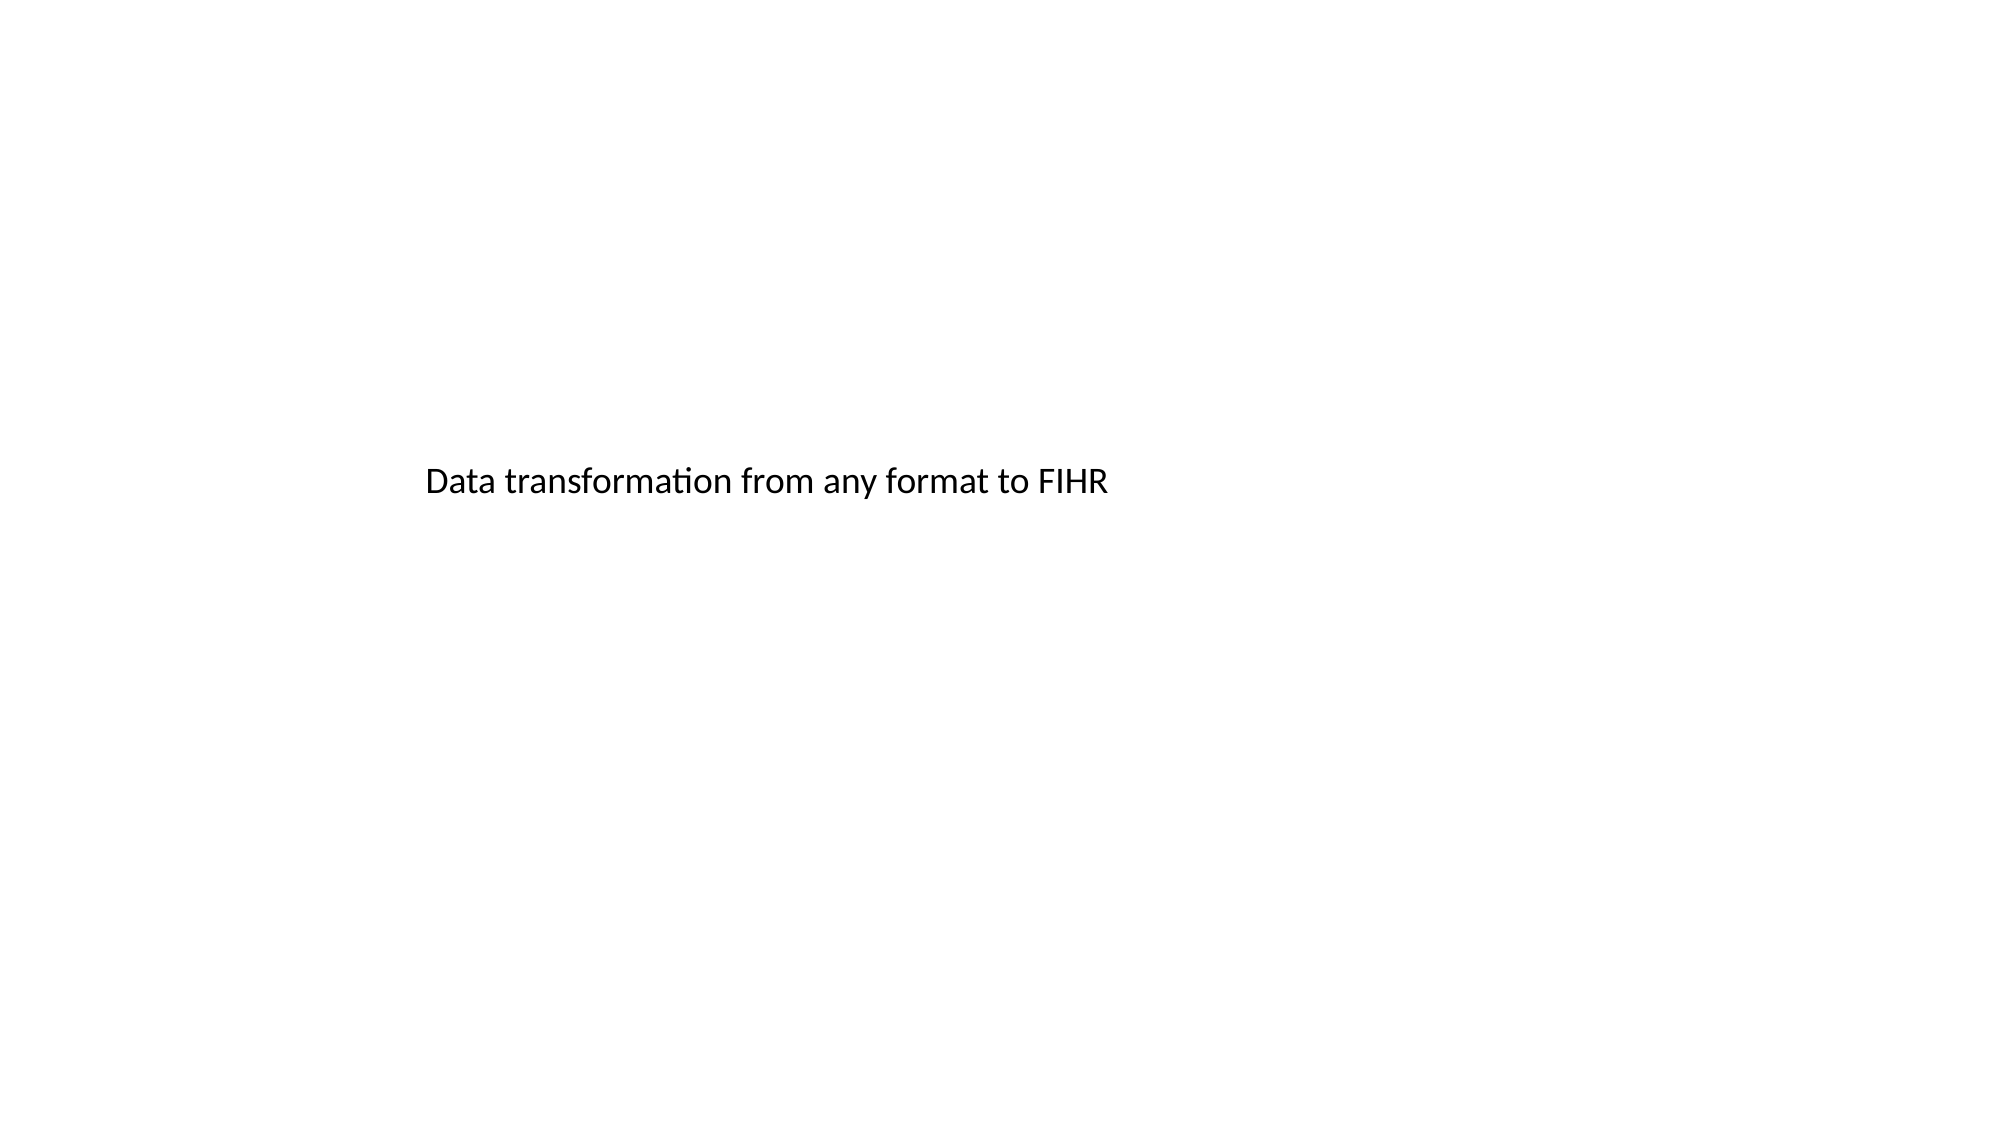

Data transformation from any format to FIHR